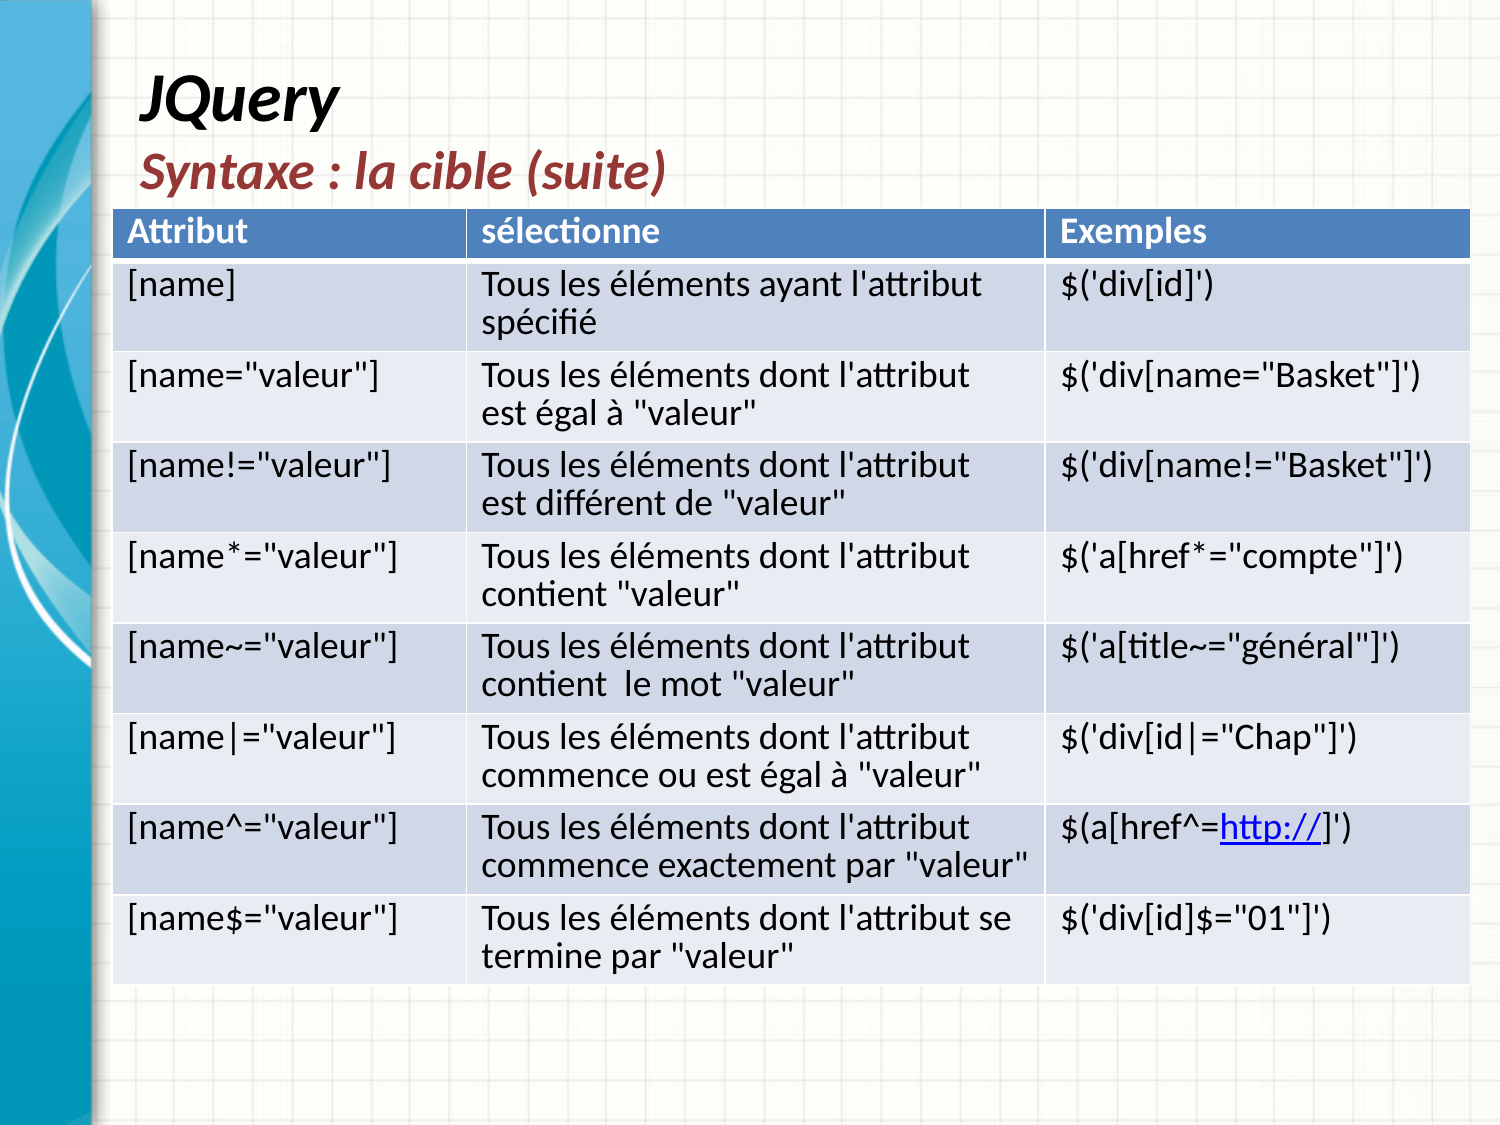

# JQuery Syntaxe : la cible (suite)
| Attribut | sélectionne | Exemples |
| --- | --- | --- |
| [name] | Tous les éléments ayant l'attribut spécifié | $('div[id]') |
| [name="valeur"] | Tous les éléments dont l'attribut est égal à "valeur" | $('div[name="Basket"]') |
| [name!="valeur"] | Tous les éléments dont l'attribut est différent de "valeur" | $('div[name!="Basket"]') |
| [name\*="valeur"] | Tous les éléments dont l'attribut contient "valeur" | $('a[href\*="compte"]') |
| [name~="valeur"] | Tous les éléments dont l'attribut contient le mot "valeur" | $('a[title~="général"]') |
| [name|="valeur"] | Tous les éléments dont l'attribut commence ou est égal à "valeur" | $('div[id|="Chap"]') |
| [name^="valeur"] | Tous les éléments dont l'attribut commence exactement par "valeur" | $(a[href^=http://]') |
| [name$="valeur"] | Tous les éléments dont l'attribut se termine par "valeur" | $('div[id]$="01"]') |